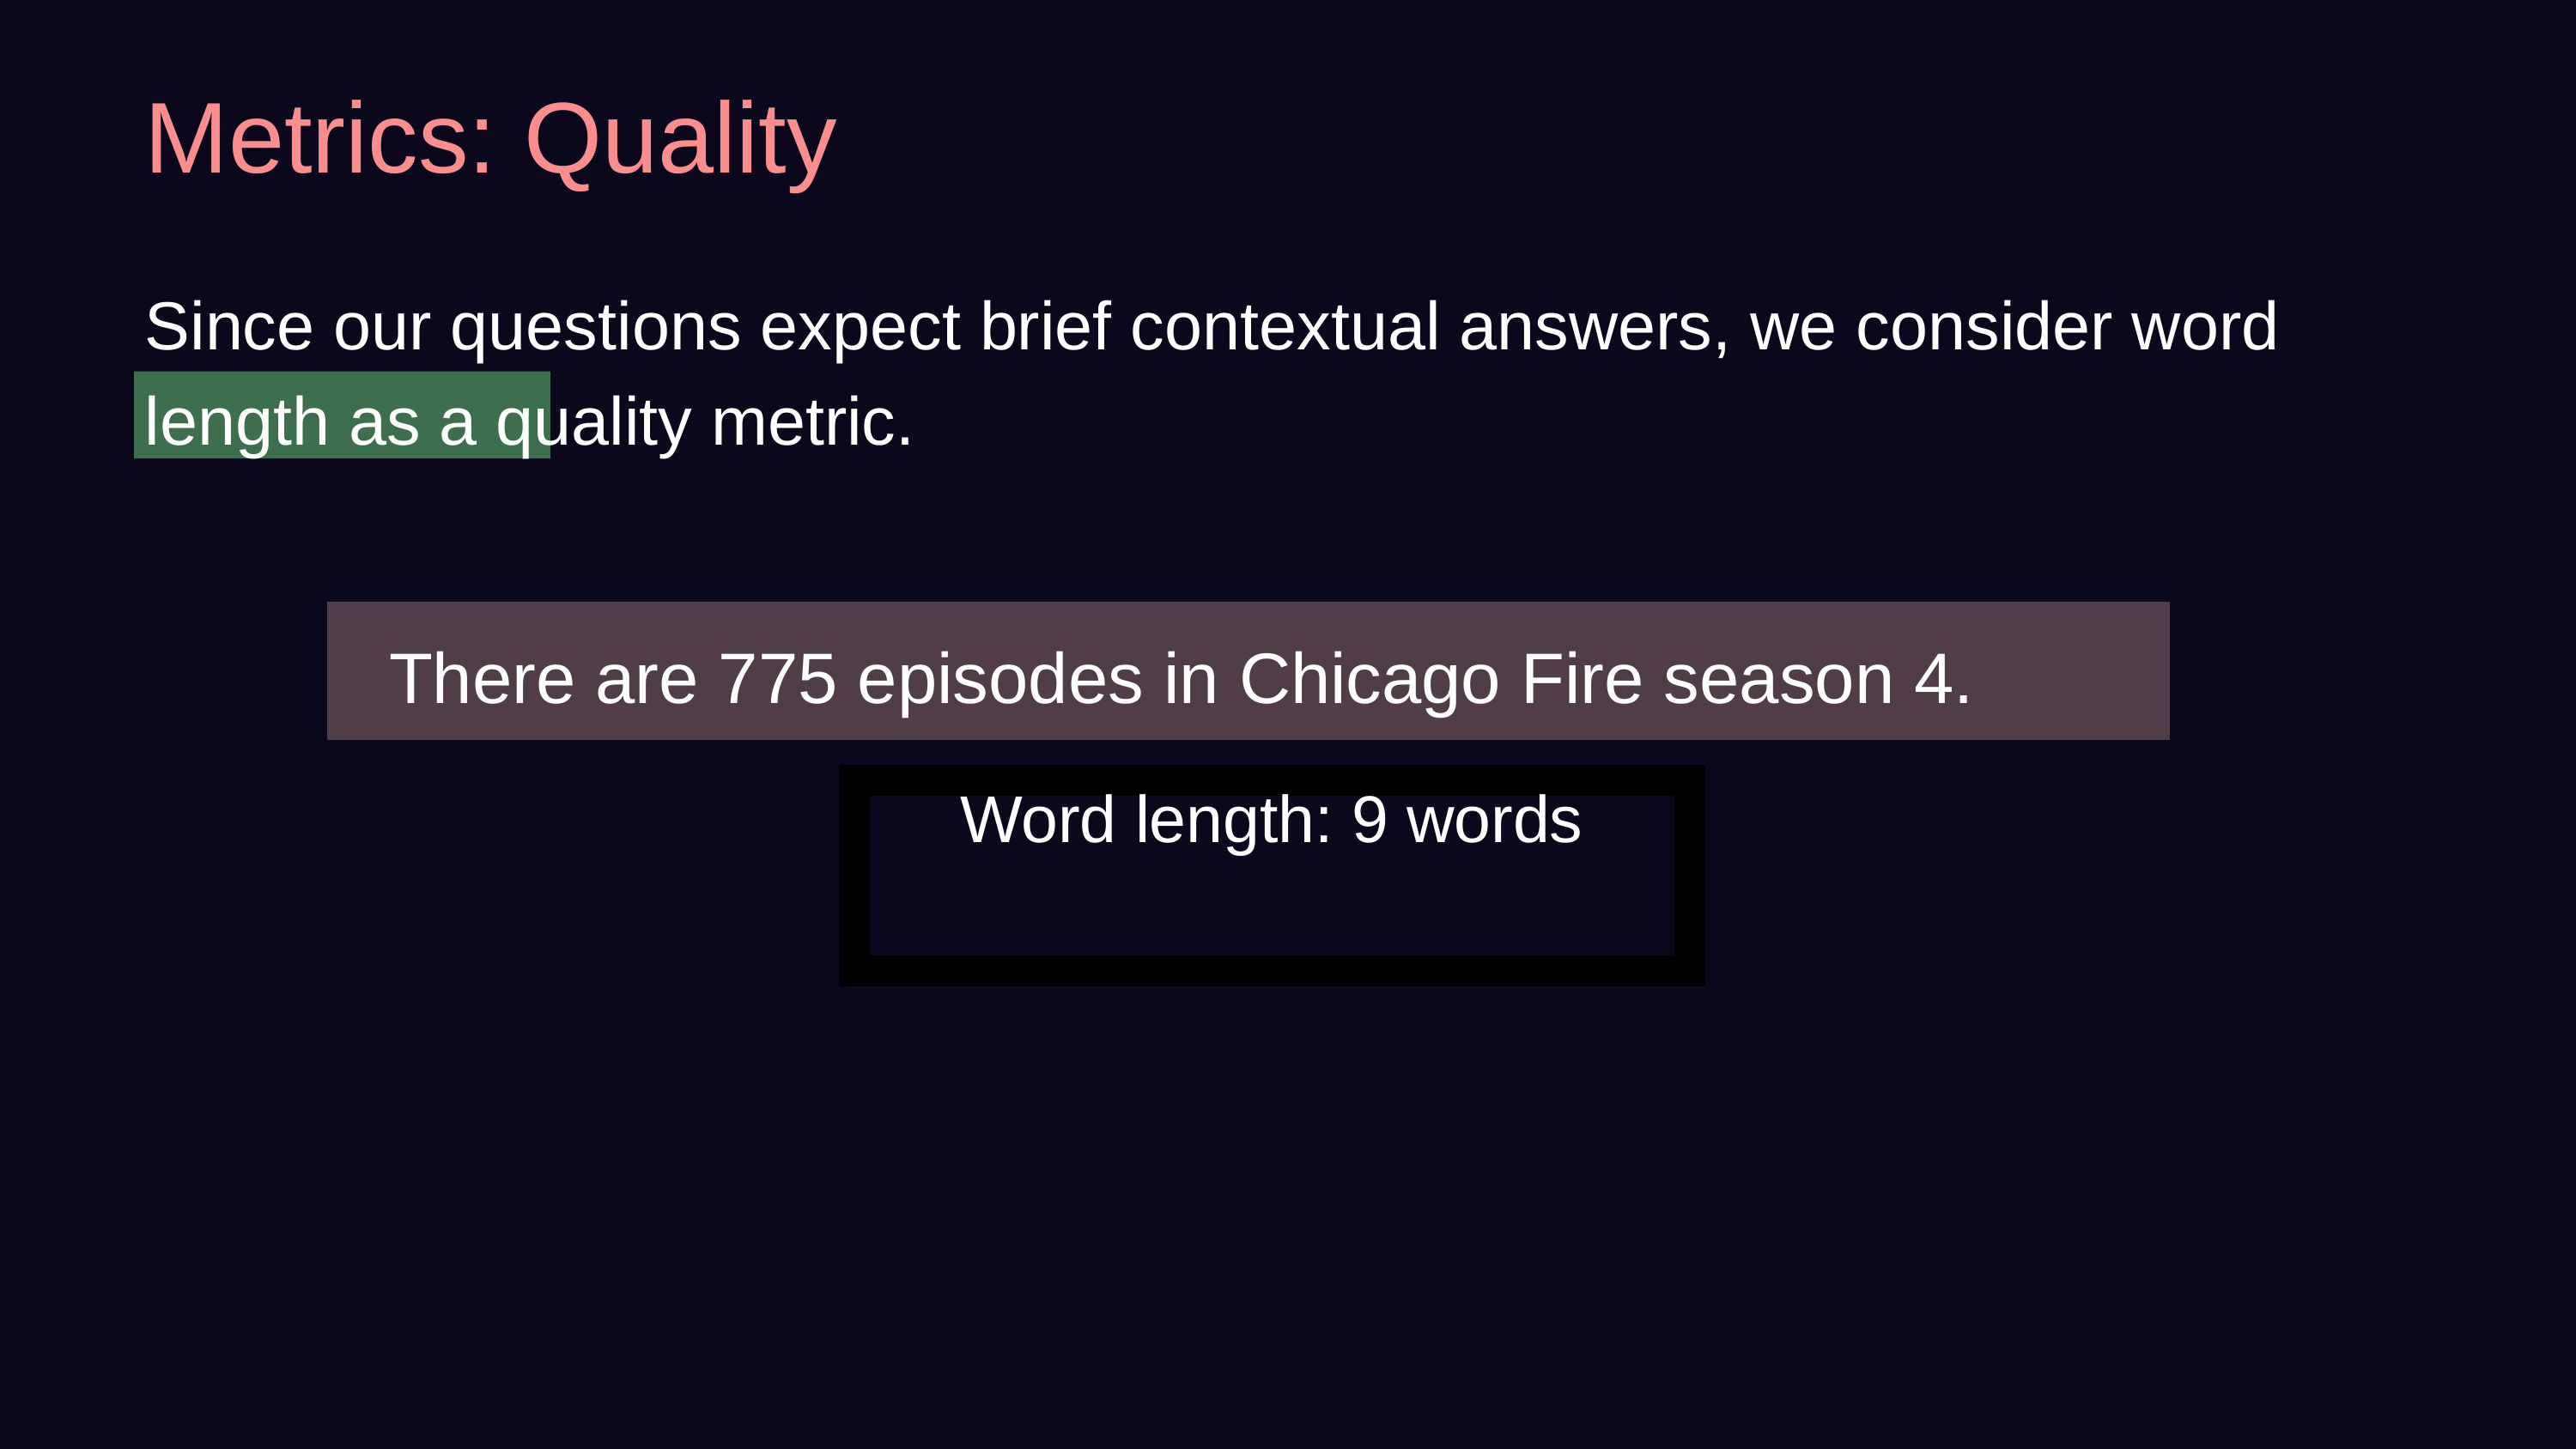

Metrics: Quality
Since our questions expect brief contextual answers, we consider word length as a quality metric.

There are 775 episodes in Chicago Fire season 4.

Word length: 9 words